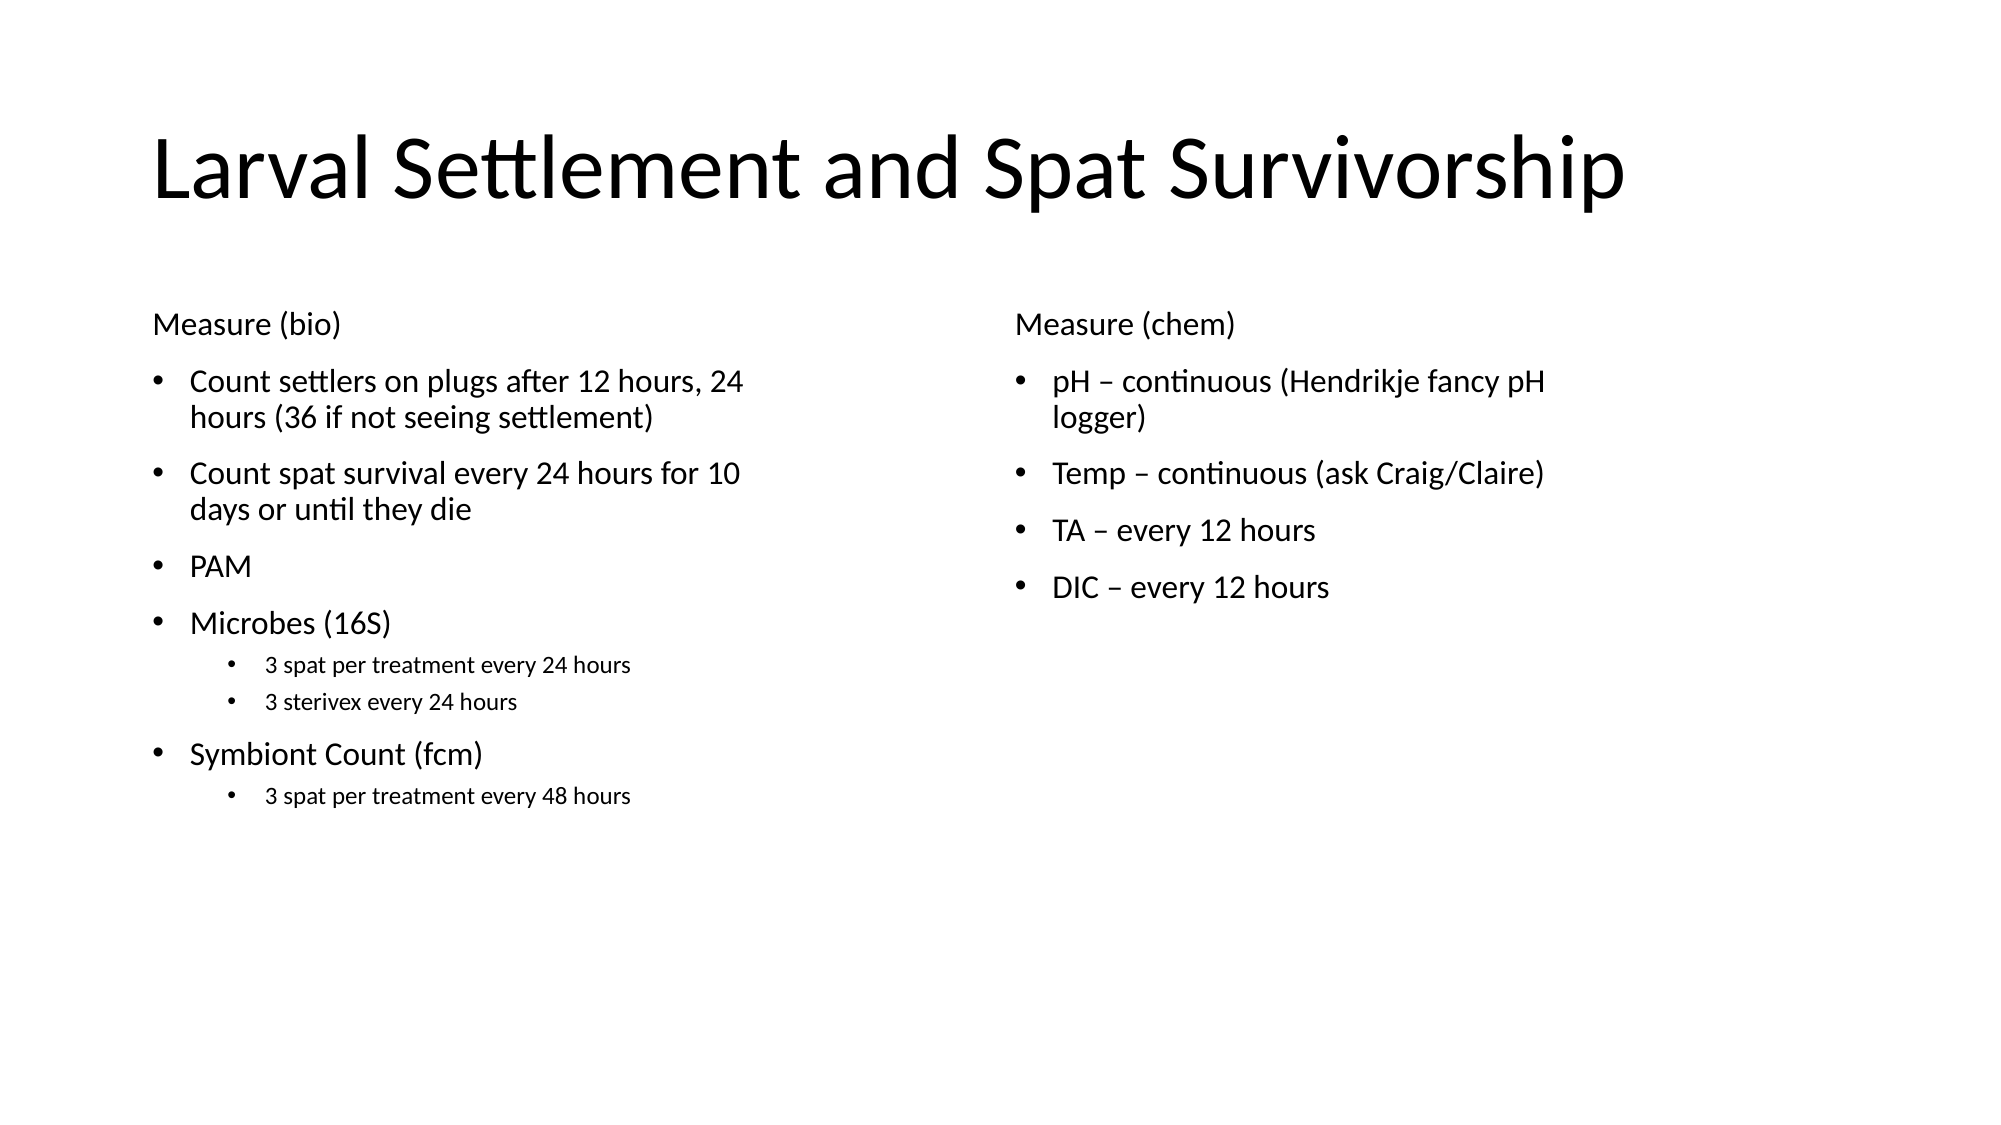

# Larval Settlement and Spat Survivorship
Measure (bio)
Count settlers on plugs after 12 hours, 24 hours (36 if not seeing settlement)
Count spat survival every 24 hours for 10 days or until they die
PAM
Microbes (16S)
3 spat per treatment every 24 hours
3 sterivex every 24 hours
Symbiont Count (fcm)
3 spat per treatment every 48 hours

Measure (chem)
pH – continuous (Hendrikje fancy pH logger)
Temp – continuous (ask Craig/Claire)
TA – every 12 hours
DIC – every 12 hours